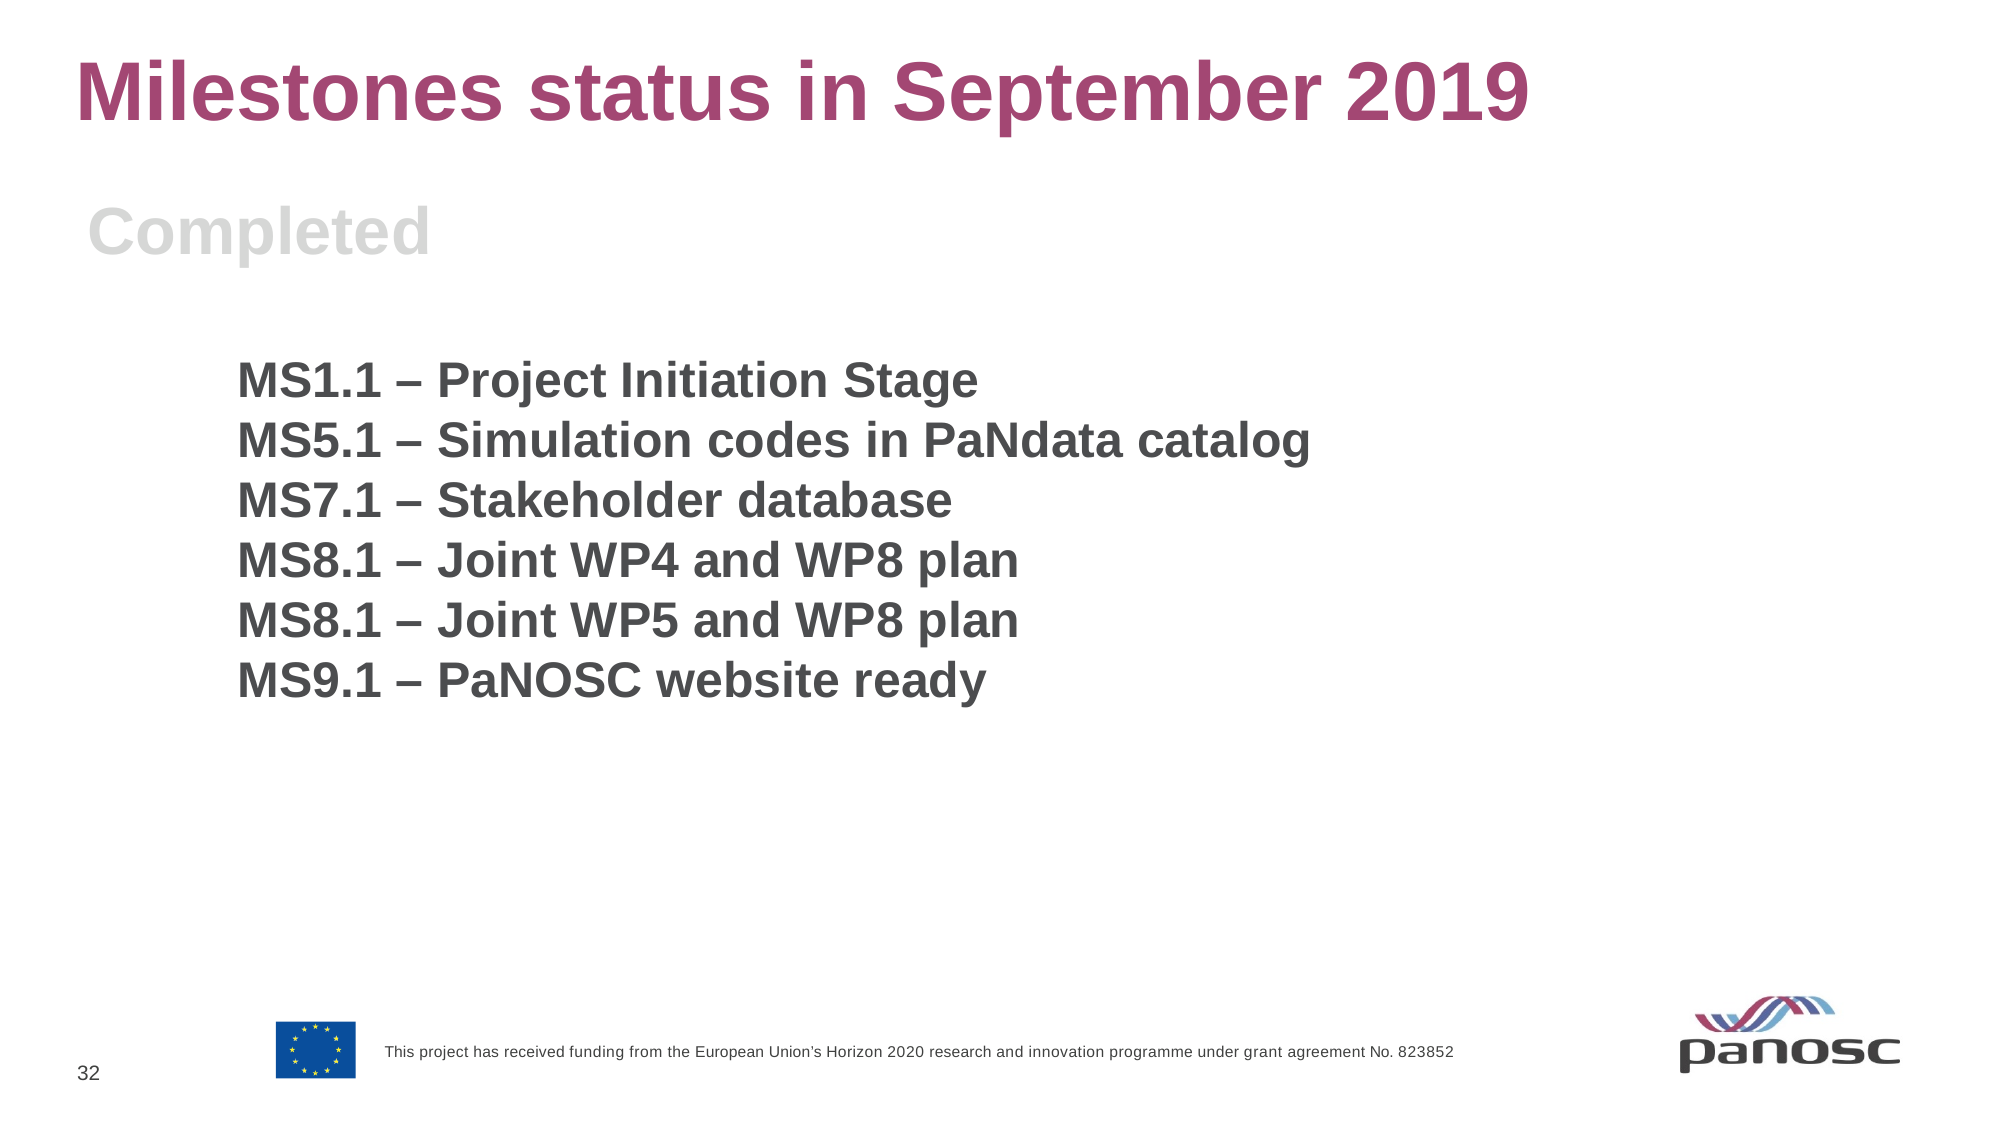

Milestones status in September 2019
Completed

	MS1.1 – Project Initiation Stage
	MS5.1 – Simulation codes in PaNdata catalog
	MS7.1 – Stakeholder database
	MS8.1 – Joint WP4 and WP8 plan
	MS8.1 – Joint WP5 and WP8 plan
	MS9.1 – PaNOSC website ready

This project has received funding from the European Union’s Horizon 2020 research and innovation programme under grant agreement No. 823852